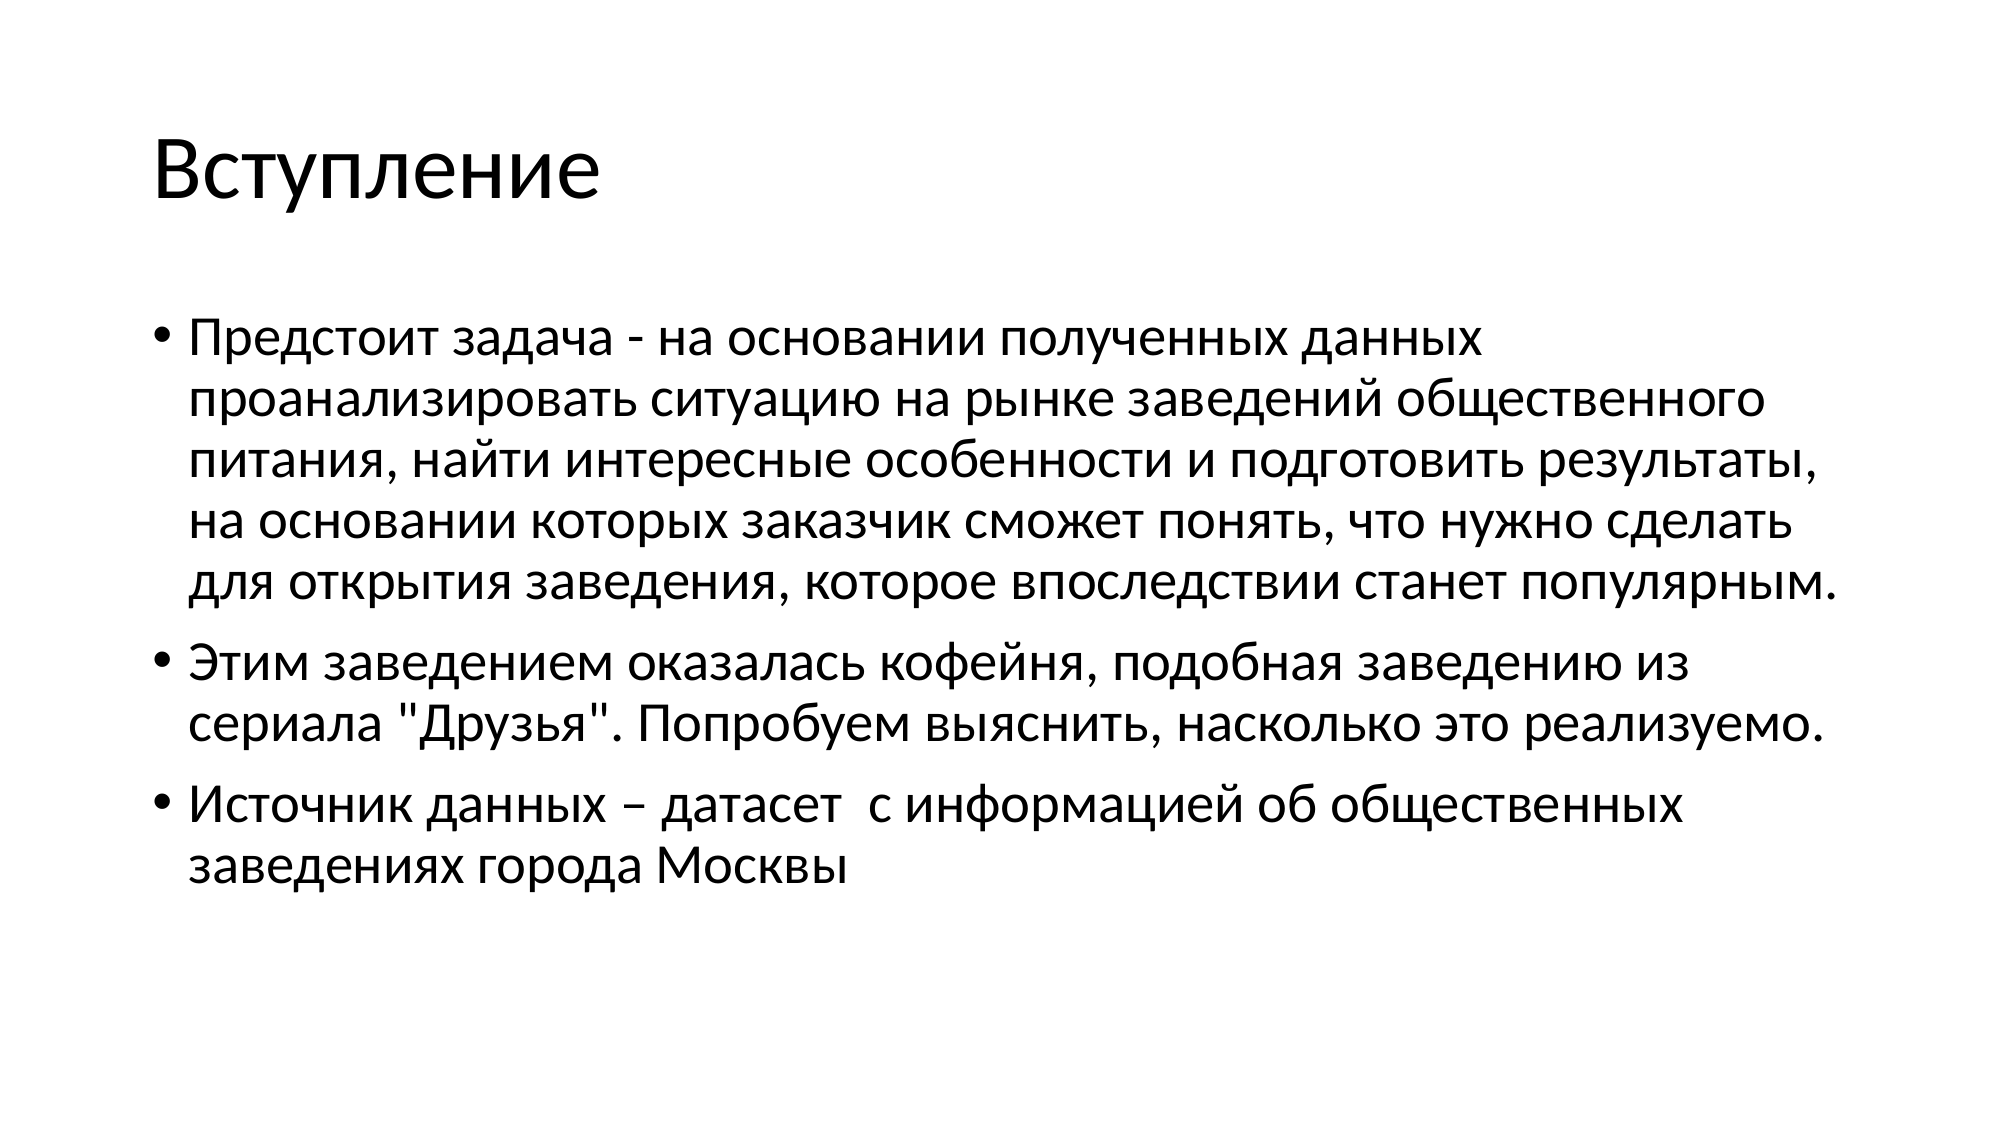

# Вступление
Предстоит задача - на основании полученных данных проанализировать ситуацию на рынке заведений общественного питания, найти интересные особенности и подготовить результаты, на основании которых заказчик сможет понять, что нужно сделать для открытия заведения, которое впоследствии станет популярным.
Этим заведением оказалась кофейня, подобная заведению из сериала "Друзья". Попробуем выяснить, насколько это реализуемо.
Источник данных – датасет  с информацией об общественных заведениях города Москвы